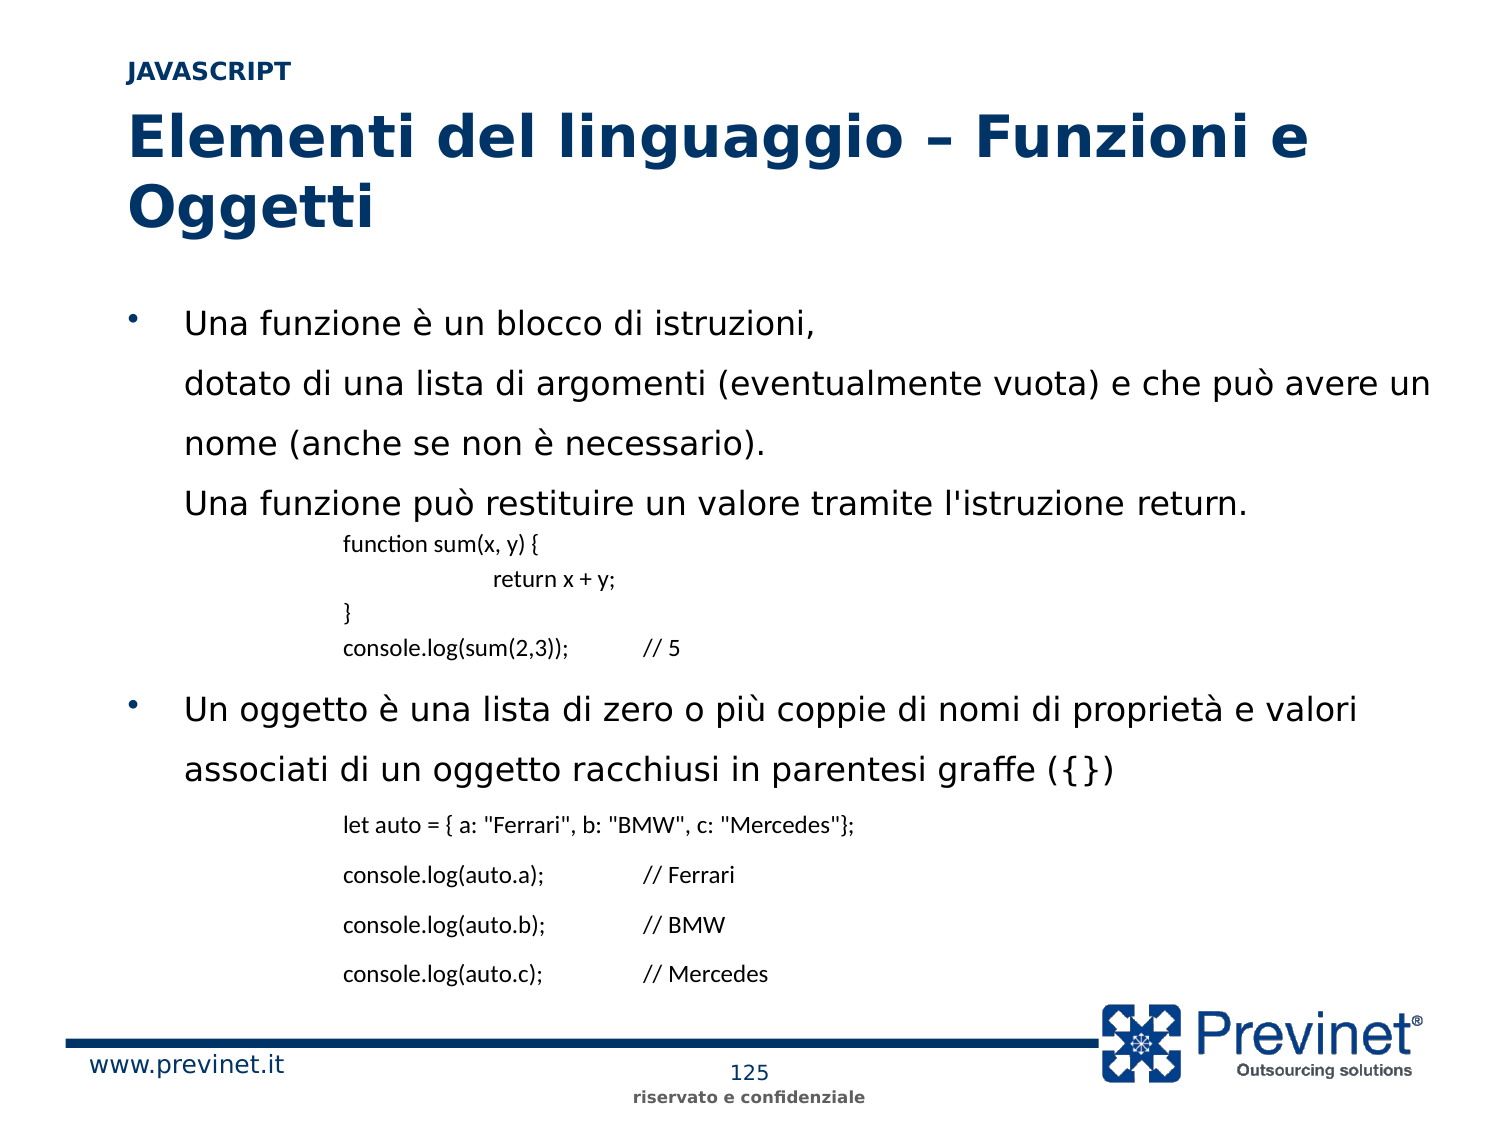

JavaScript
# Elementi del linguaggio – Funzioni e Oggetti
Una funzione è un blocco di istruzioni,
dotato di una lista di argomenti (eventualmente vuota) e che può avere un nome (anche se non è necessario).
Una funzione può restituire un valore tramite l'istruzione return.
	function sum(x, y) {
  		return x + y;
	}
	console.log(sum(2,3));	// 5
Un oggetto è una lista di zero o più coppie di nomi di proprietà e valori associati di un oggetto racchiusi in parentesi graffe ({})
	let auto = { a: "Ferrari", b: "BMW", c: "Mercedes"};
	console.log(auto.a);	// Ferrari
	console.log(auto.b); 	// BMW
	console.log(auto.c); 	// Mercedes